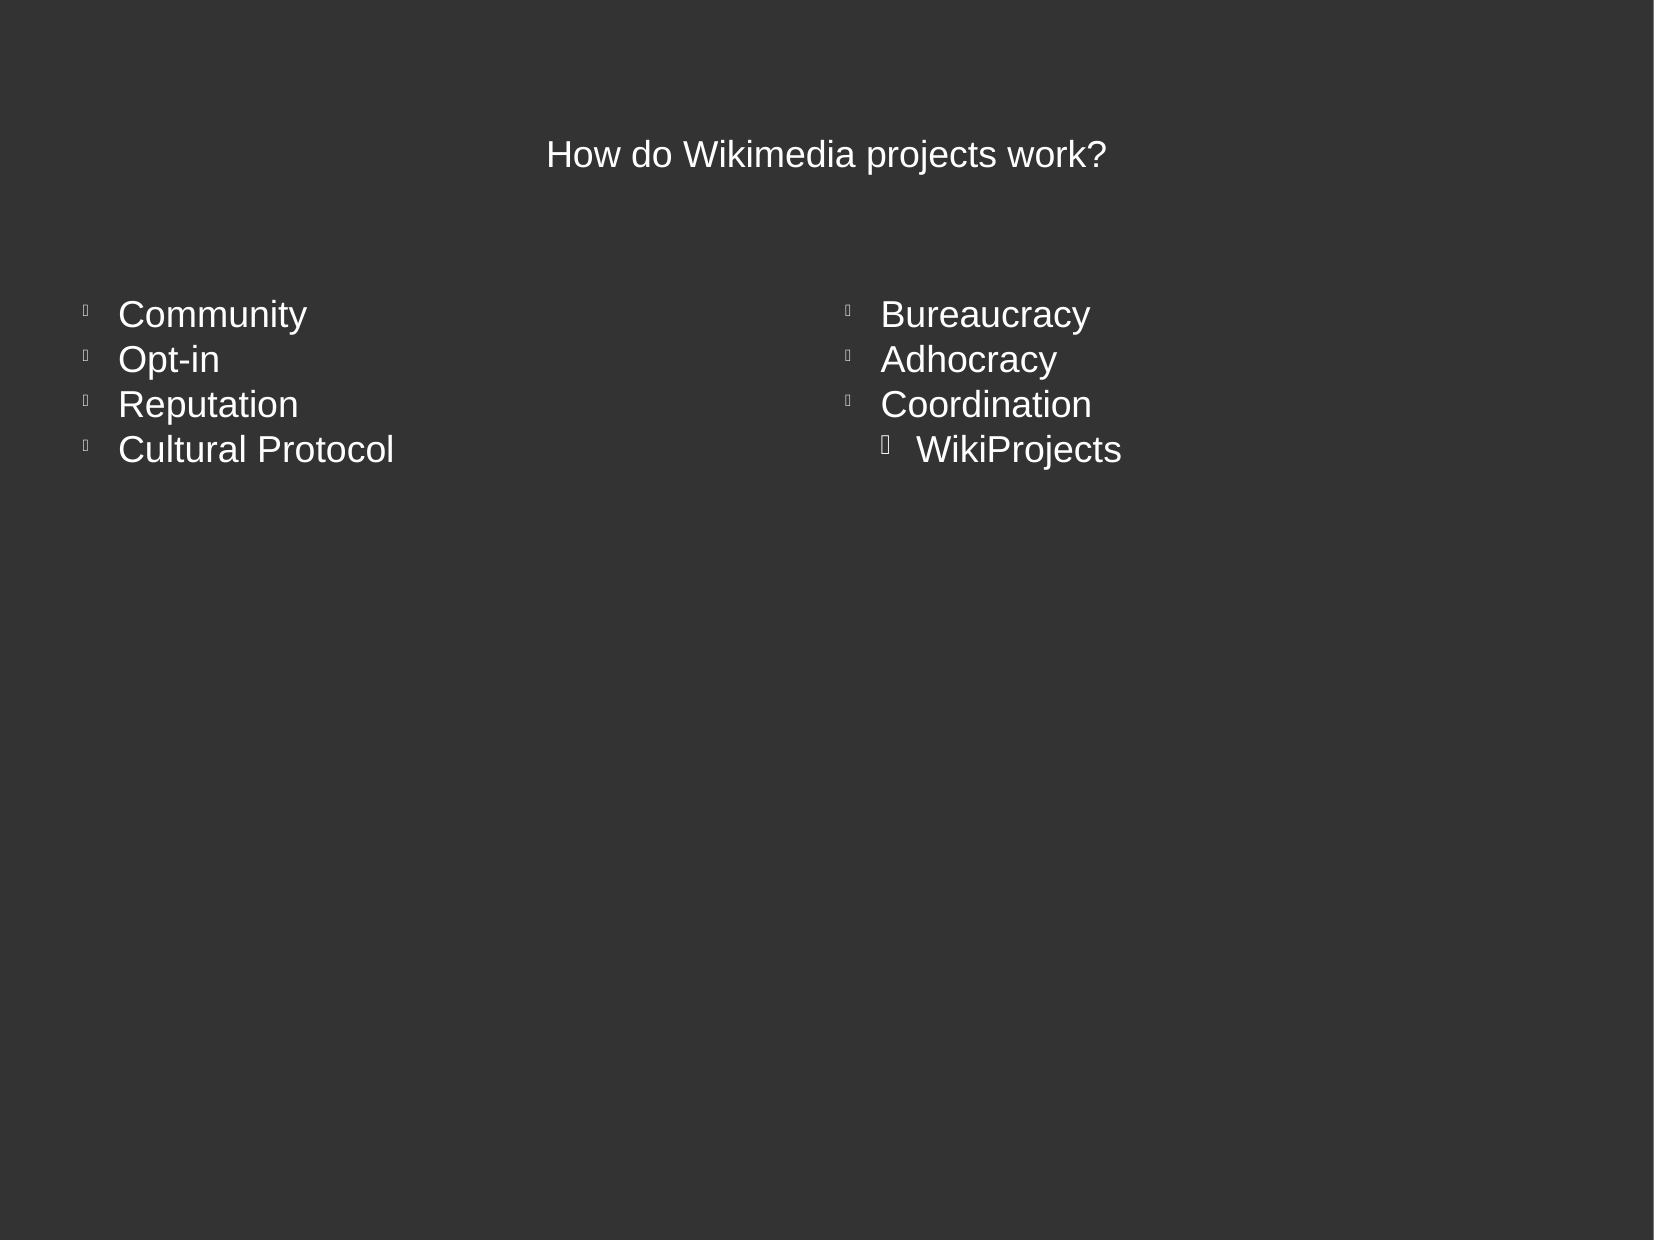

How do Wikimedia projects work?
Bureaucracy
Adhocracy
Coordination
WikiProjects
Community
Opt-in
Reputation
Cultural Protocol